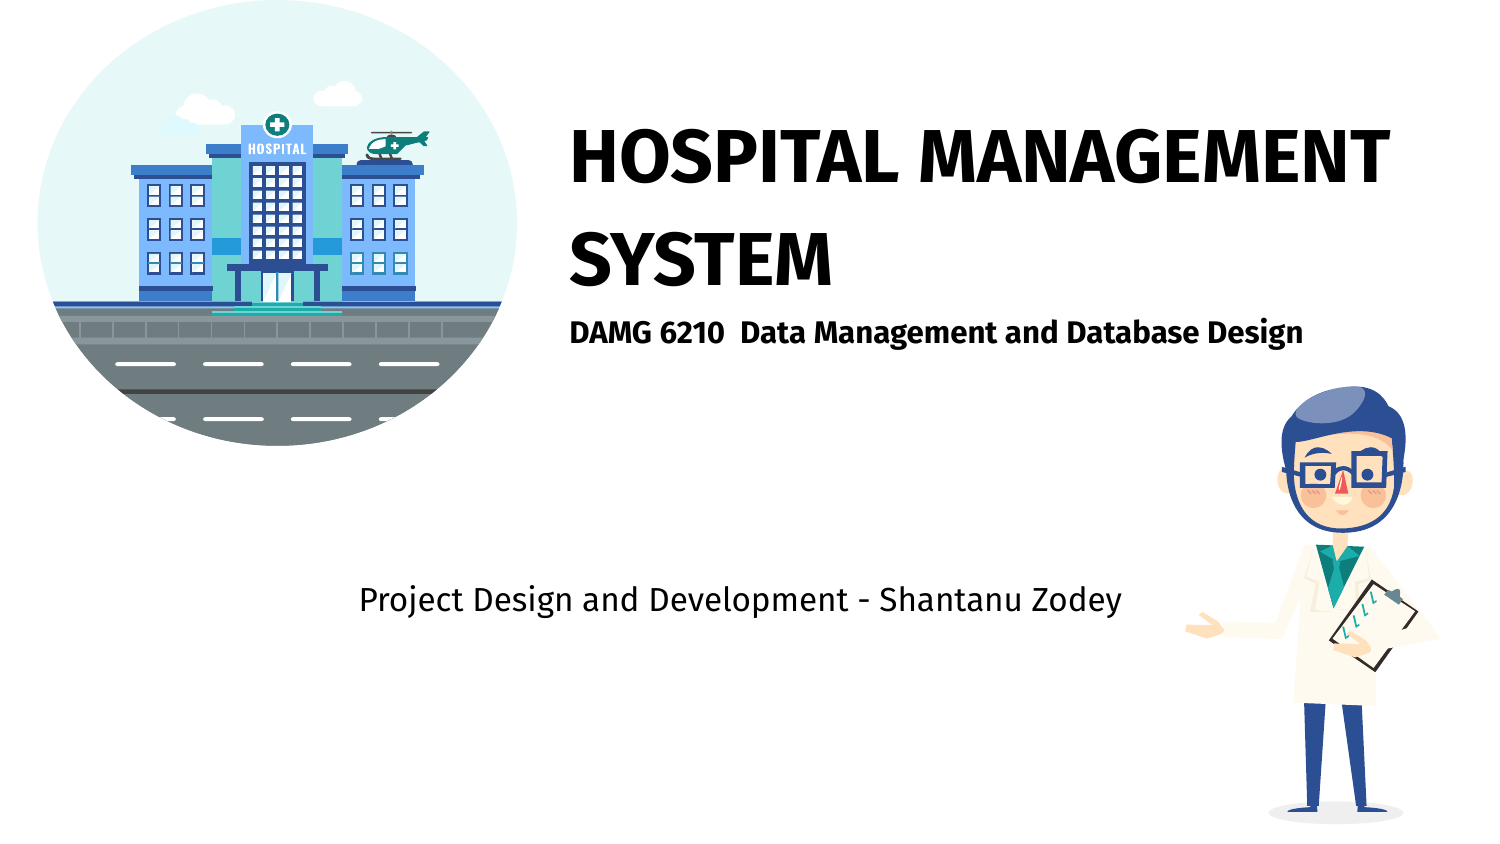

HOSPITAL MANAGEMENT SYSTEM
DAMG 6210  Data Management and Database Design

Project Design and Development - Shantanu Zodey